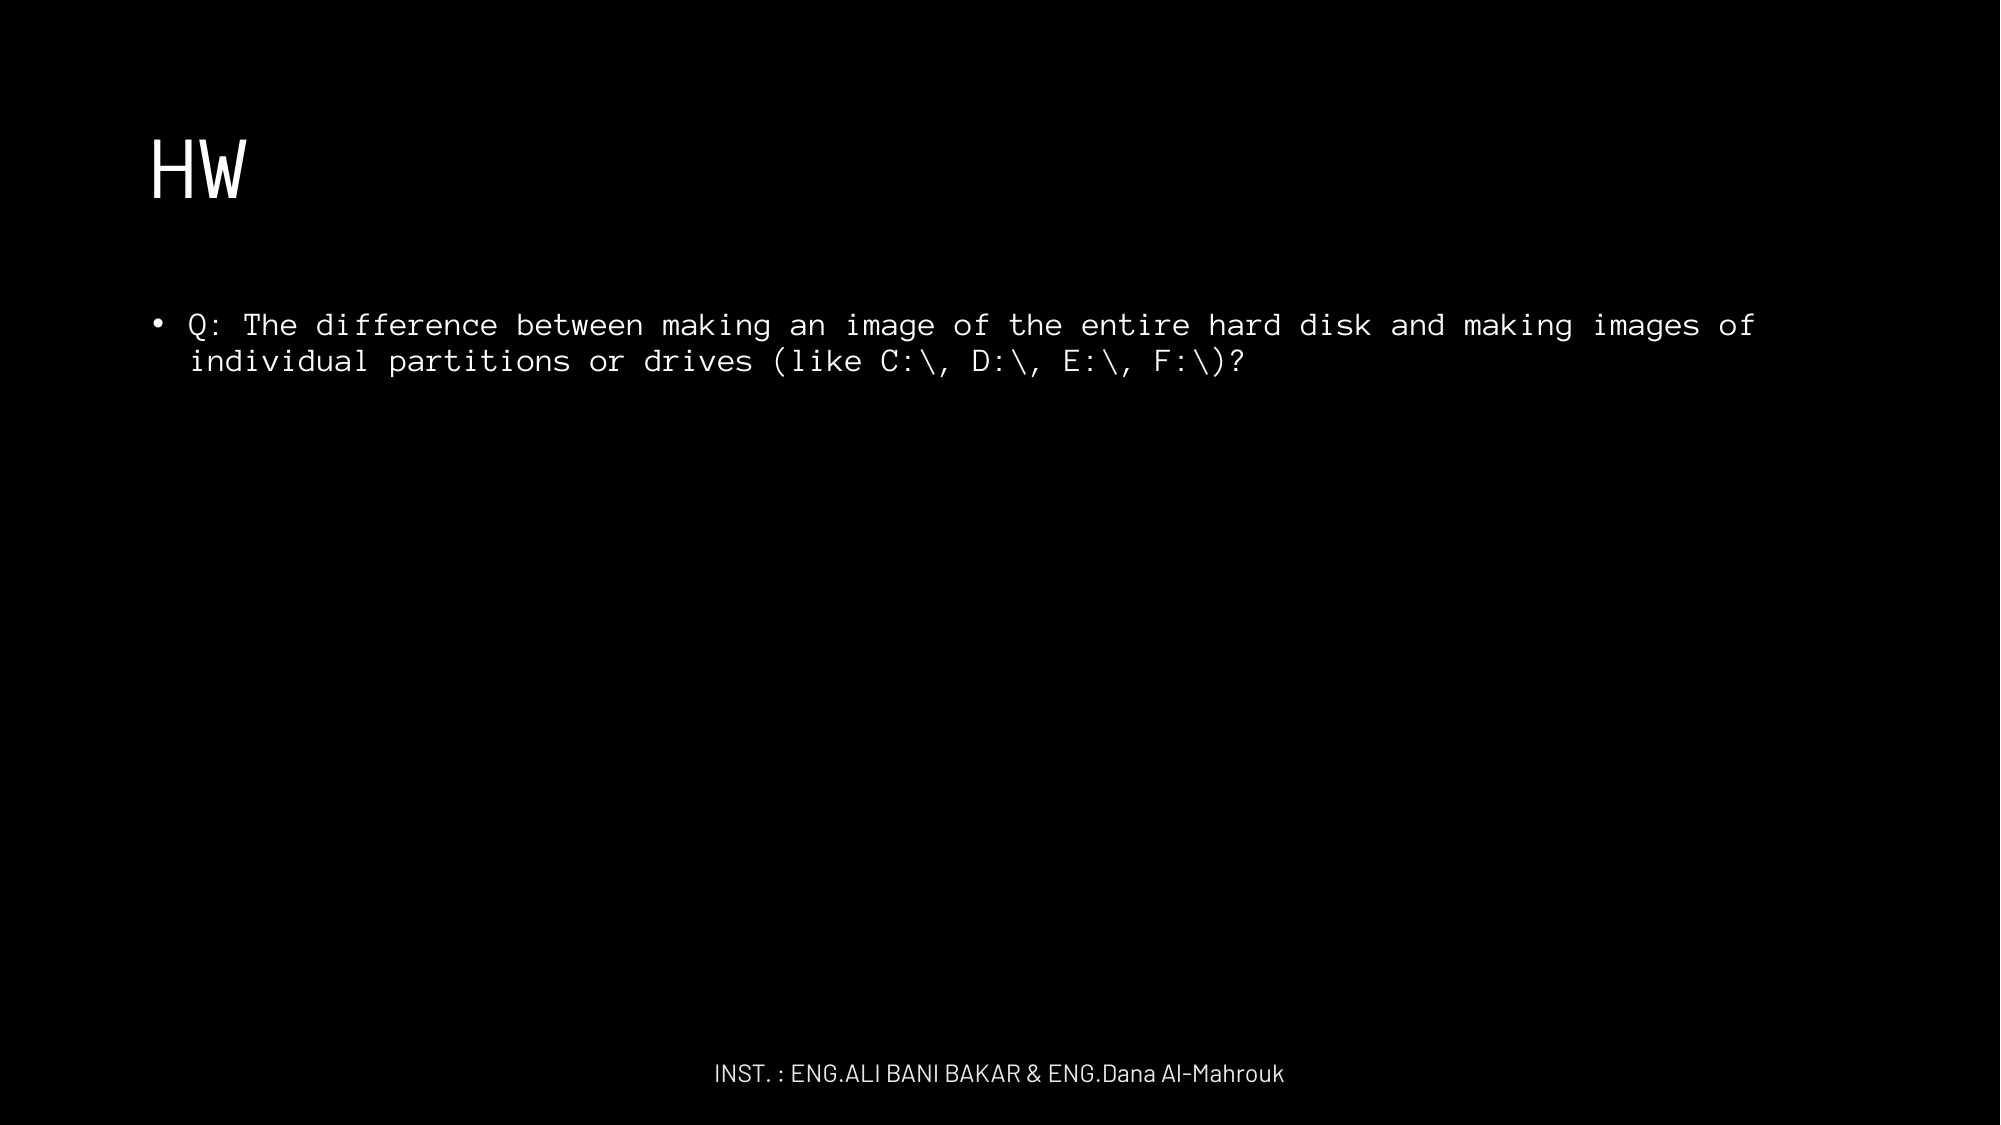

# HW
Q: The difference between making an image of the entire hard disk and making images of individual partitions or drives (like C:\, D:\, E:\, F:\)?
INST. : ENG.ALI BANI BAKAR & ENG.Dana Al-Mahrouk